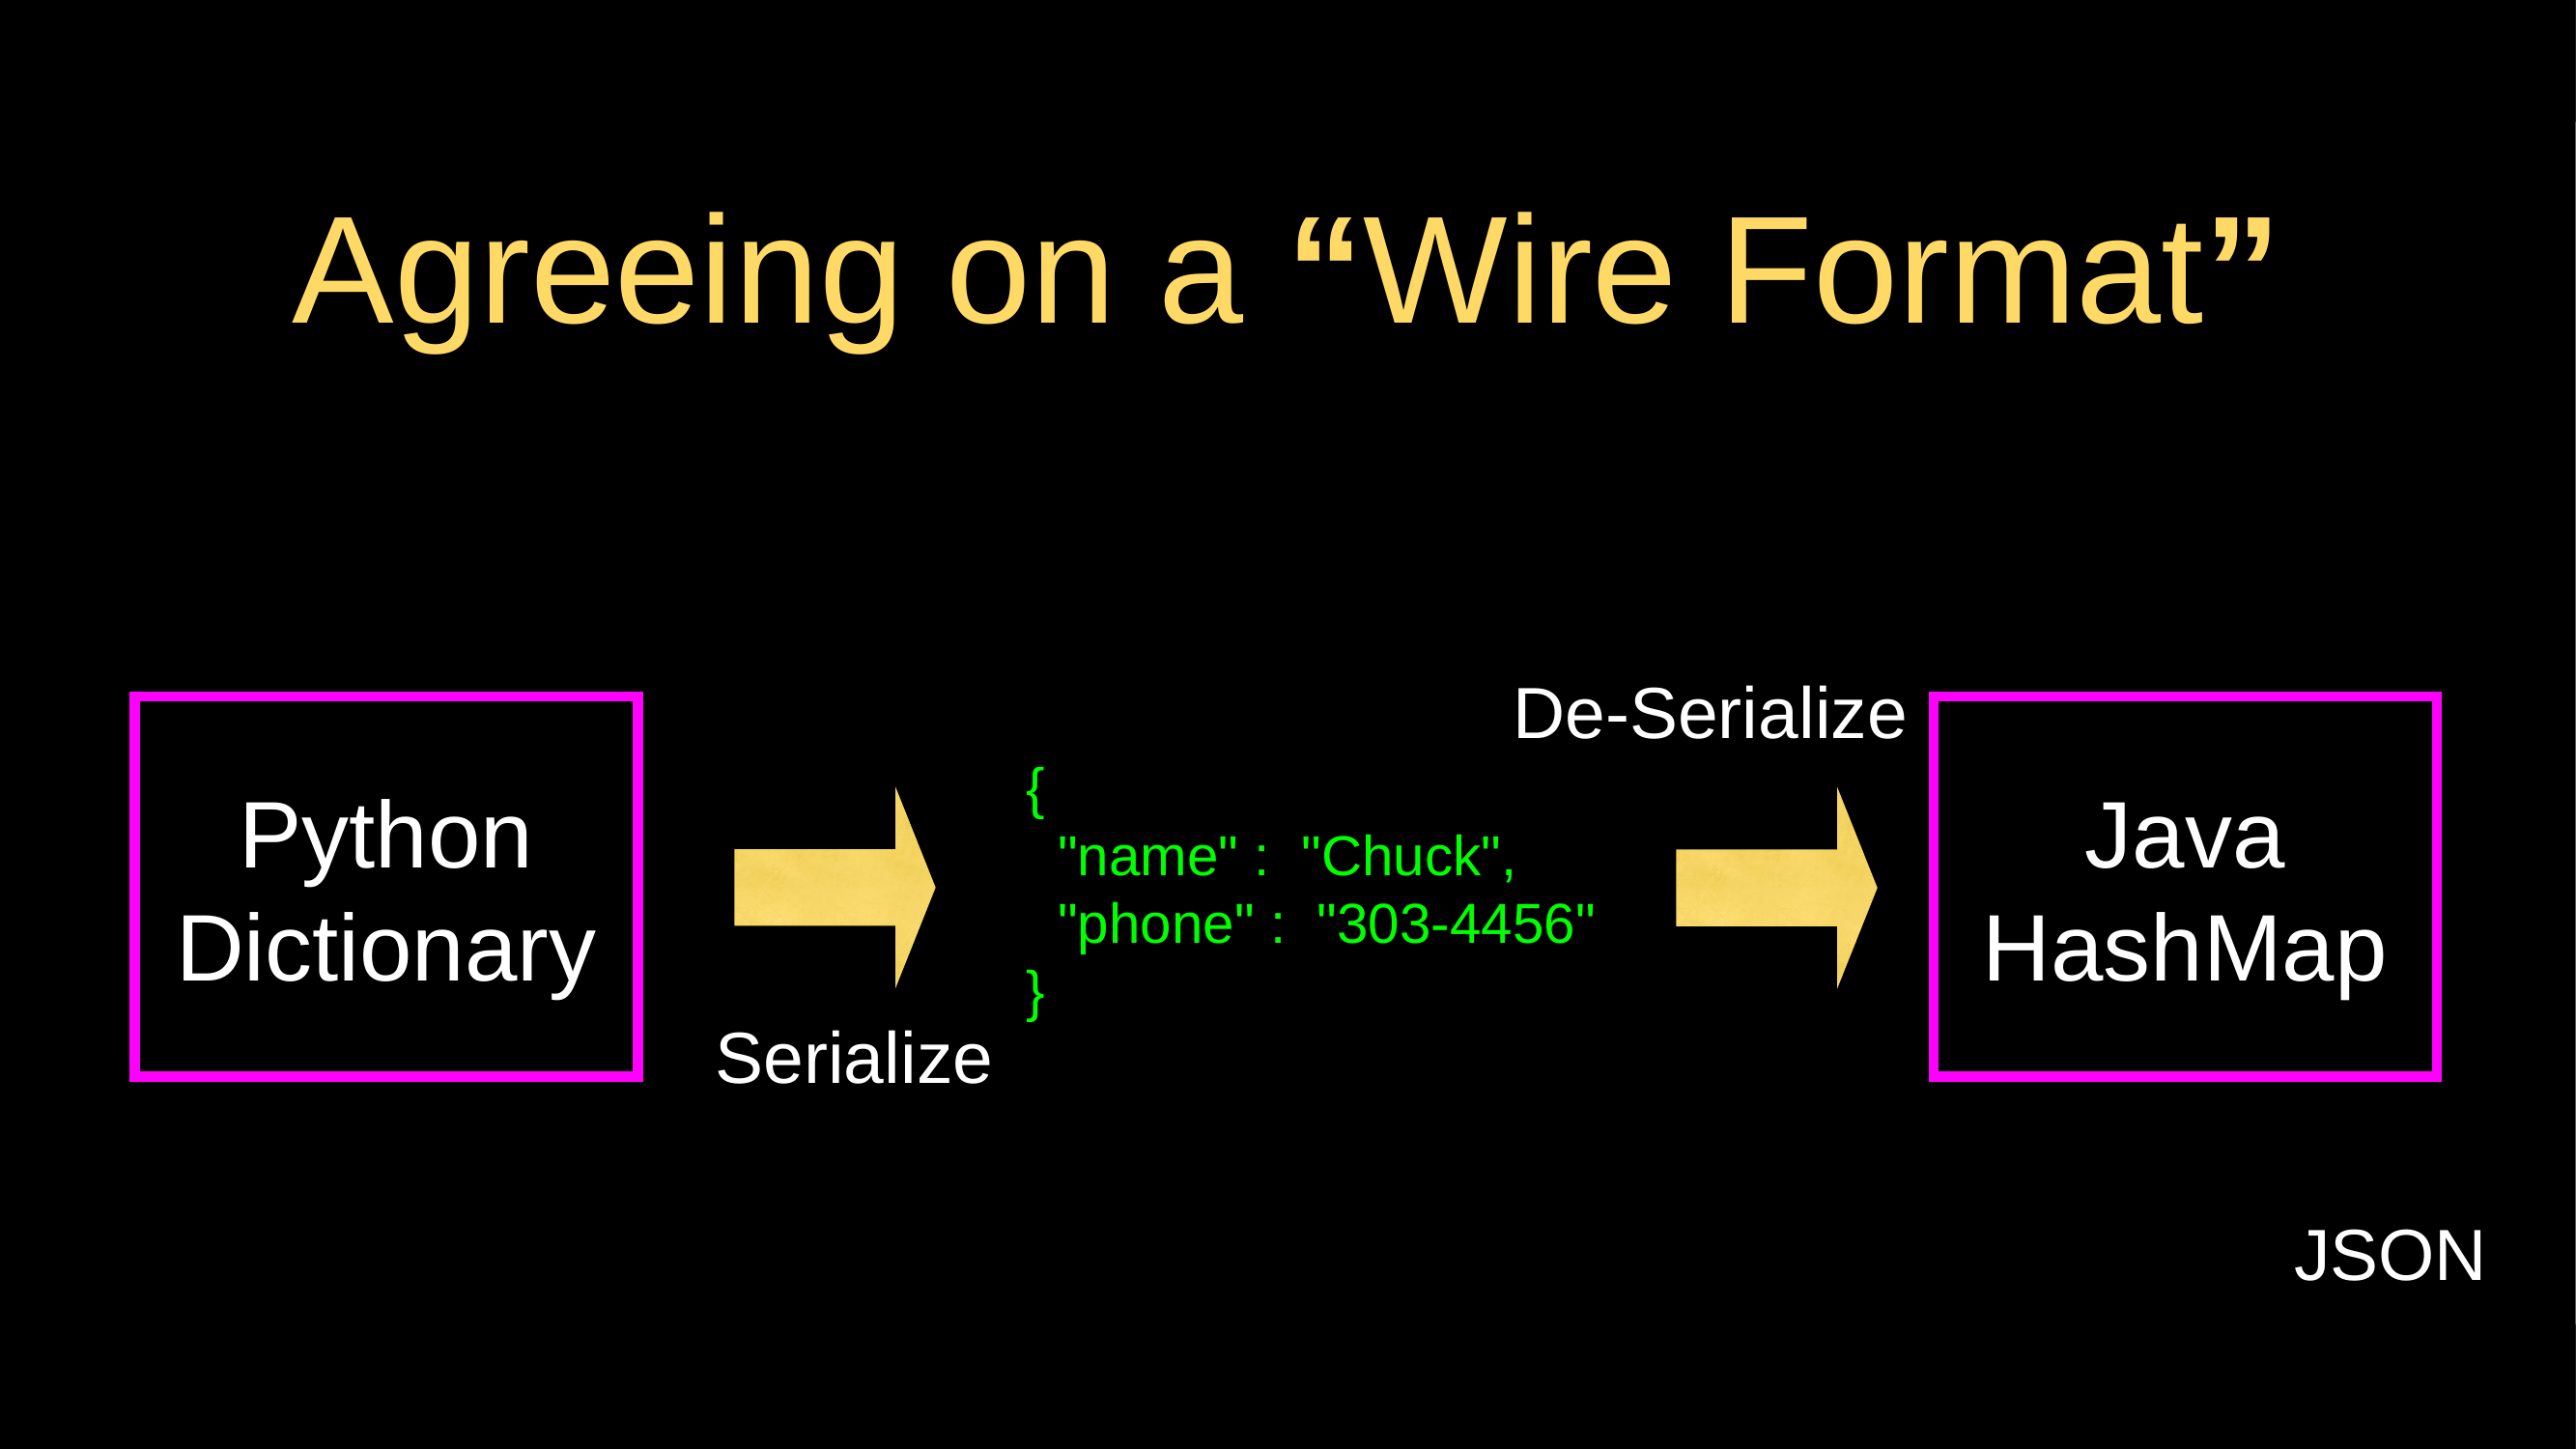

# Agreeing on a “Wire Format”
{
  "name" :  "Chuck",
  "phone" :  "303-4456"
}
De-Serialize
Python
Dictionary
Java
HashMap

Serialize
JSON